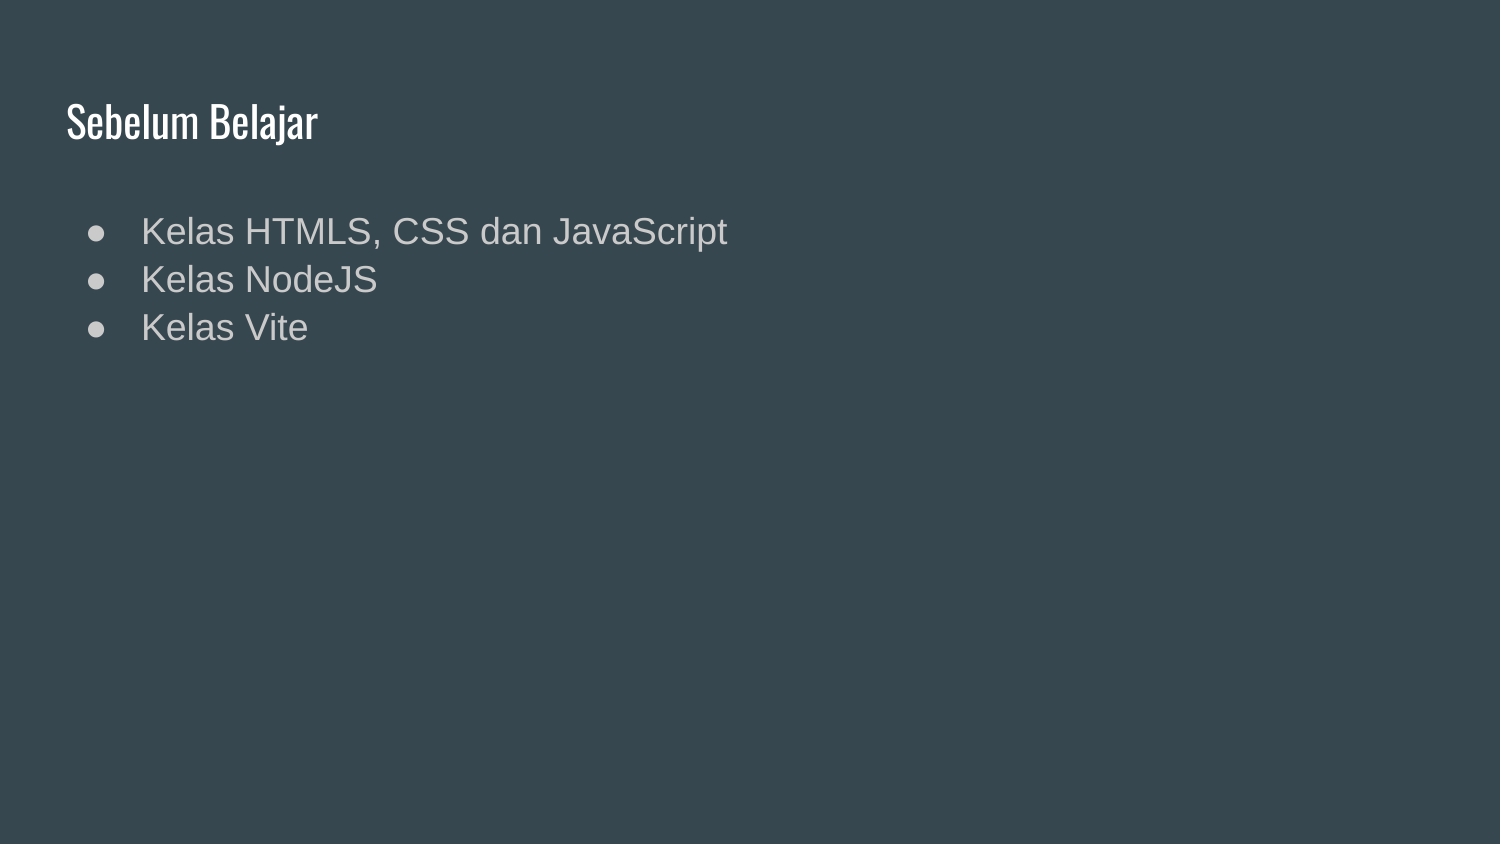

# Sebelum Belajar
Kelas HTMLS, CSS dan JavaScript
Kelas NodeJS
Kelas Vite